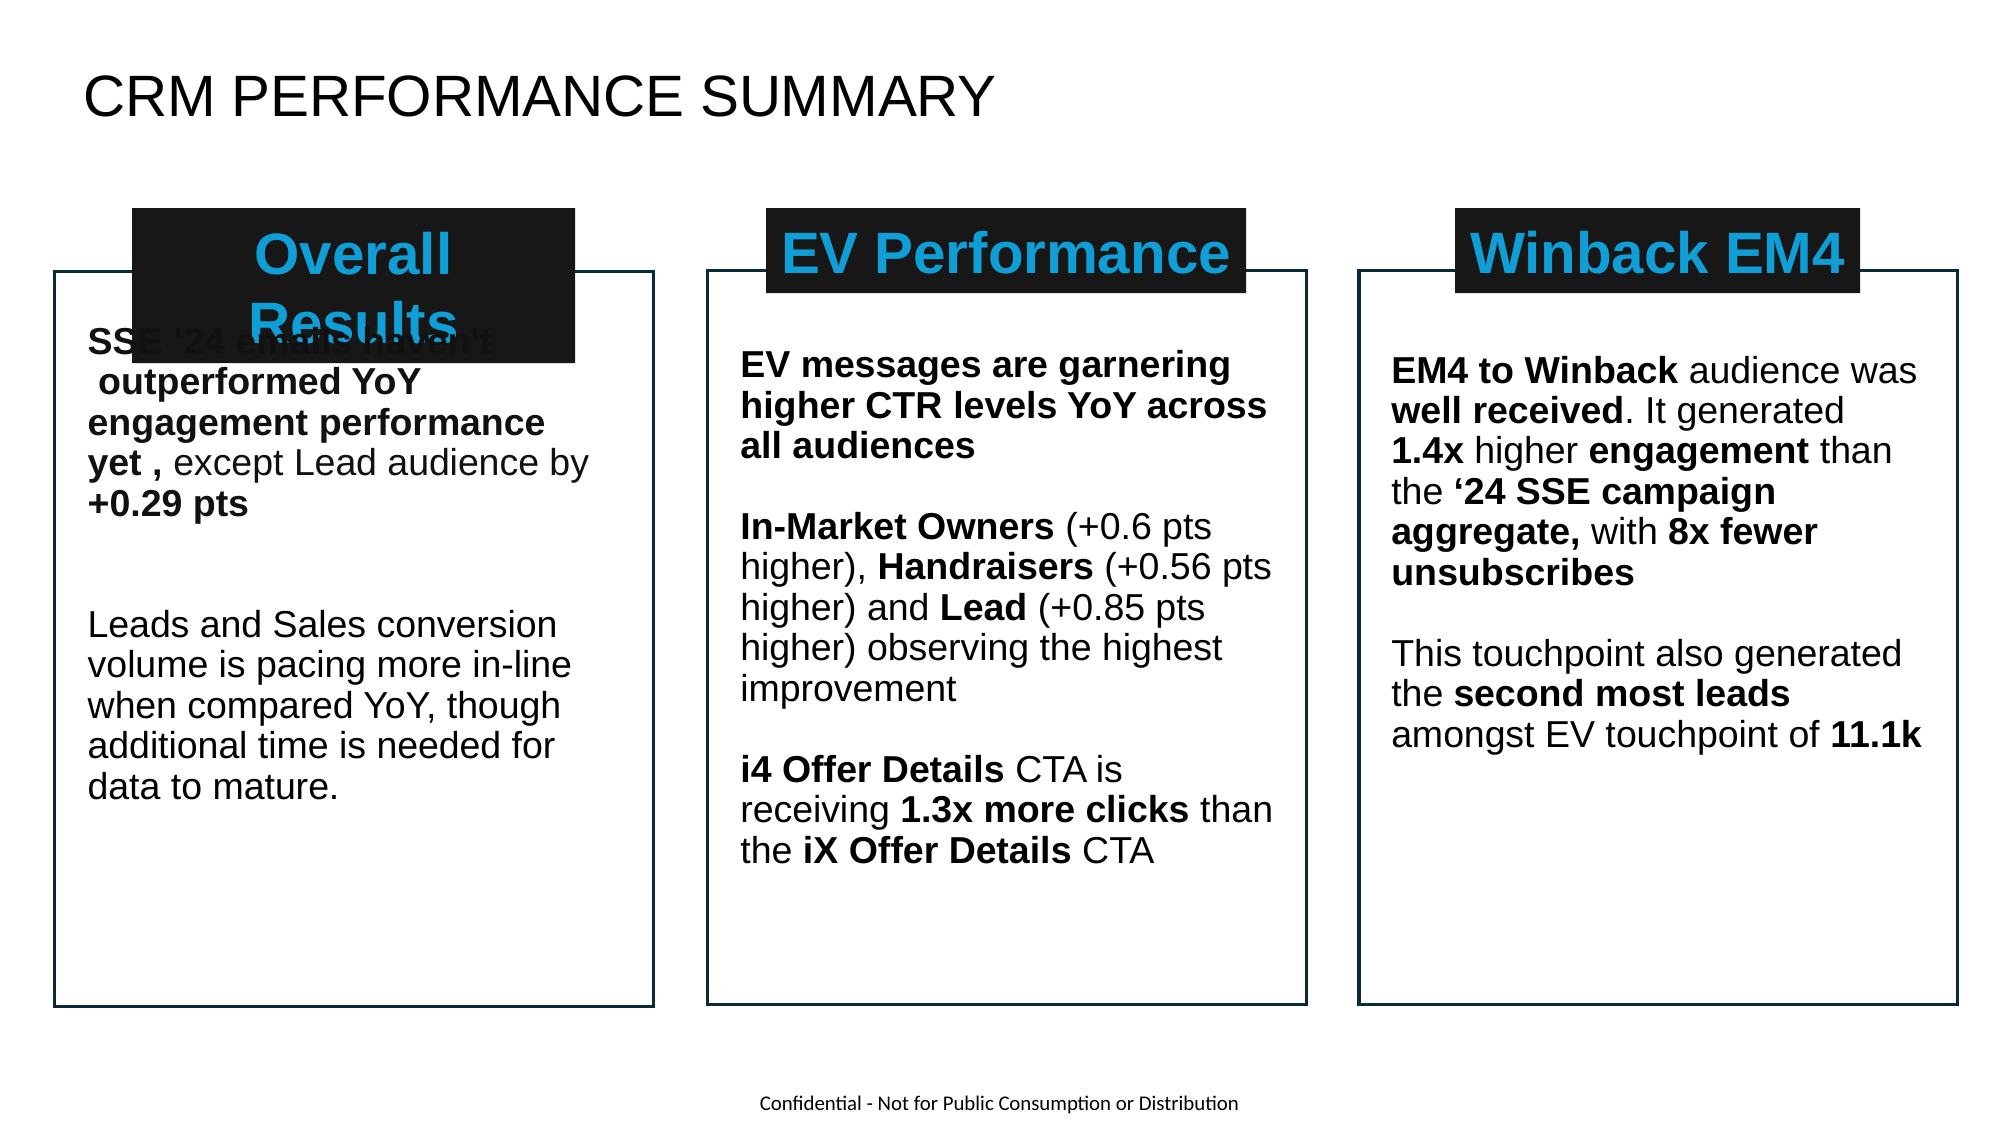

# CRM PERFORMANCE SUMMARY
Winback EM4
EV Performance
Overall Results
EV messages are garnering higher CTR levels YoY across all audiences

In-Market Owners (+0.6 pts higher), Handraisers (+0.56 pts higher) and Lead (+0.85 pts higher) observing the highest improvement

i4 Offer Details CTA is receiving 1.3x more clicks than the iX Offer Details CTA
EM4 to Winback audience was well received. It generated 1.4x higher engagement than the ‘24 SSE campaign aggregate, with 8x fewer unsubscribes

This touchpoint also generated the second most leads amongst EV touchpoint of 11.1k

SSE ‘24 emails haven't  outperformed YoY engagement performance yet , except Lead audience by +0.29 pts

Leads and Sales conversion volume is pacing more in-line when compared YoY, though additional time is needed for data to mature.